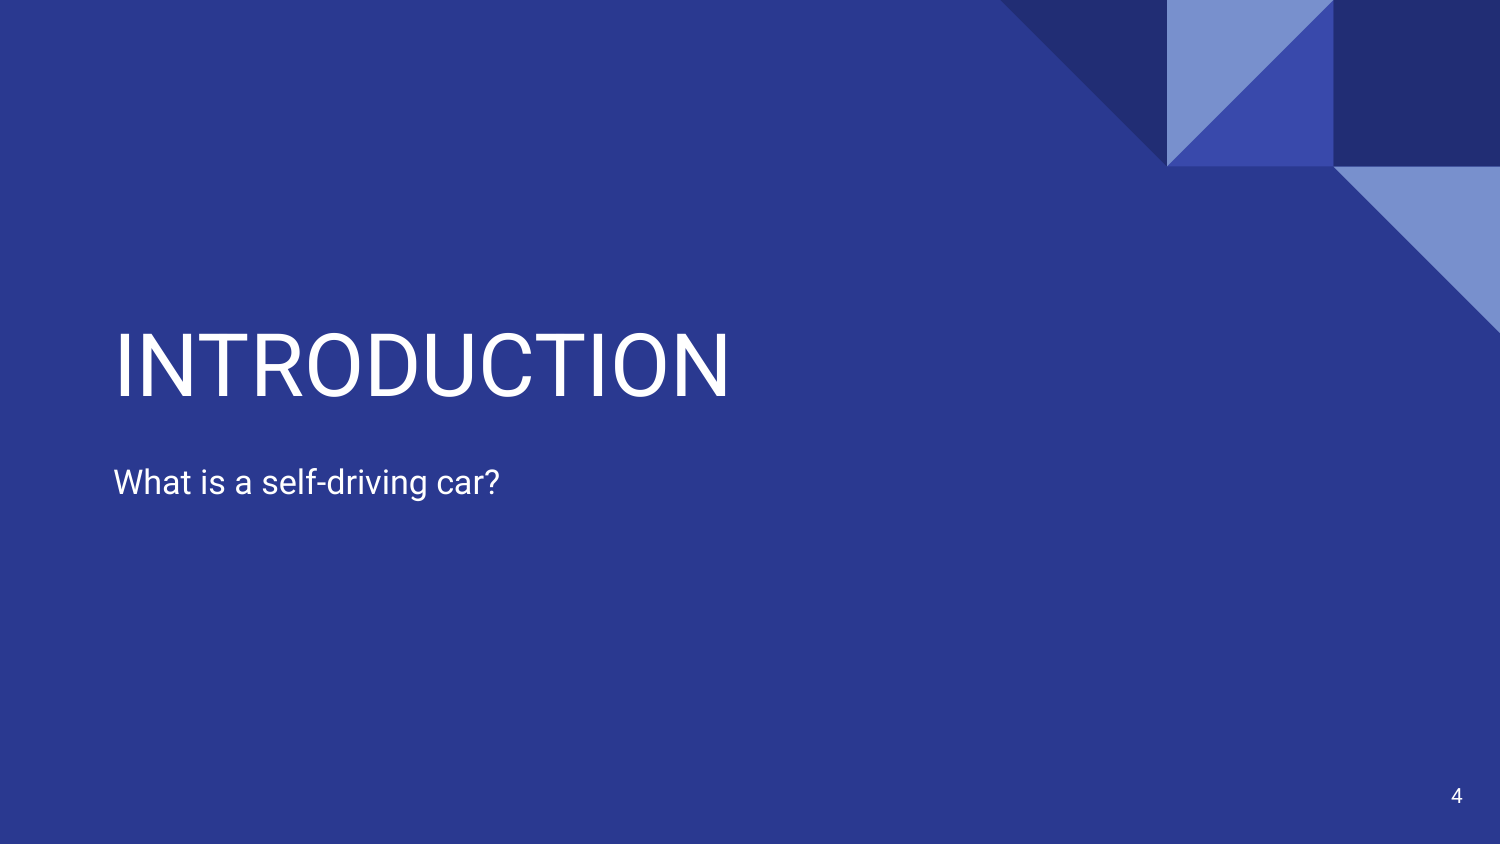

# INTRODUCTION
What is a self-driving car?
4